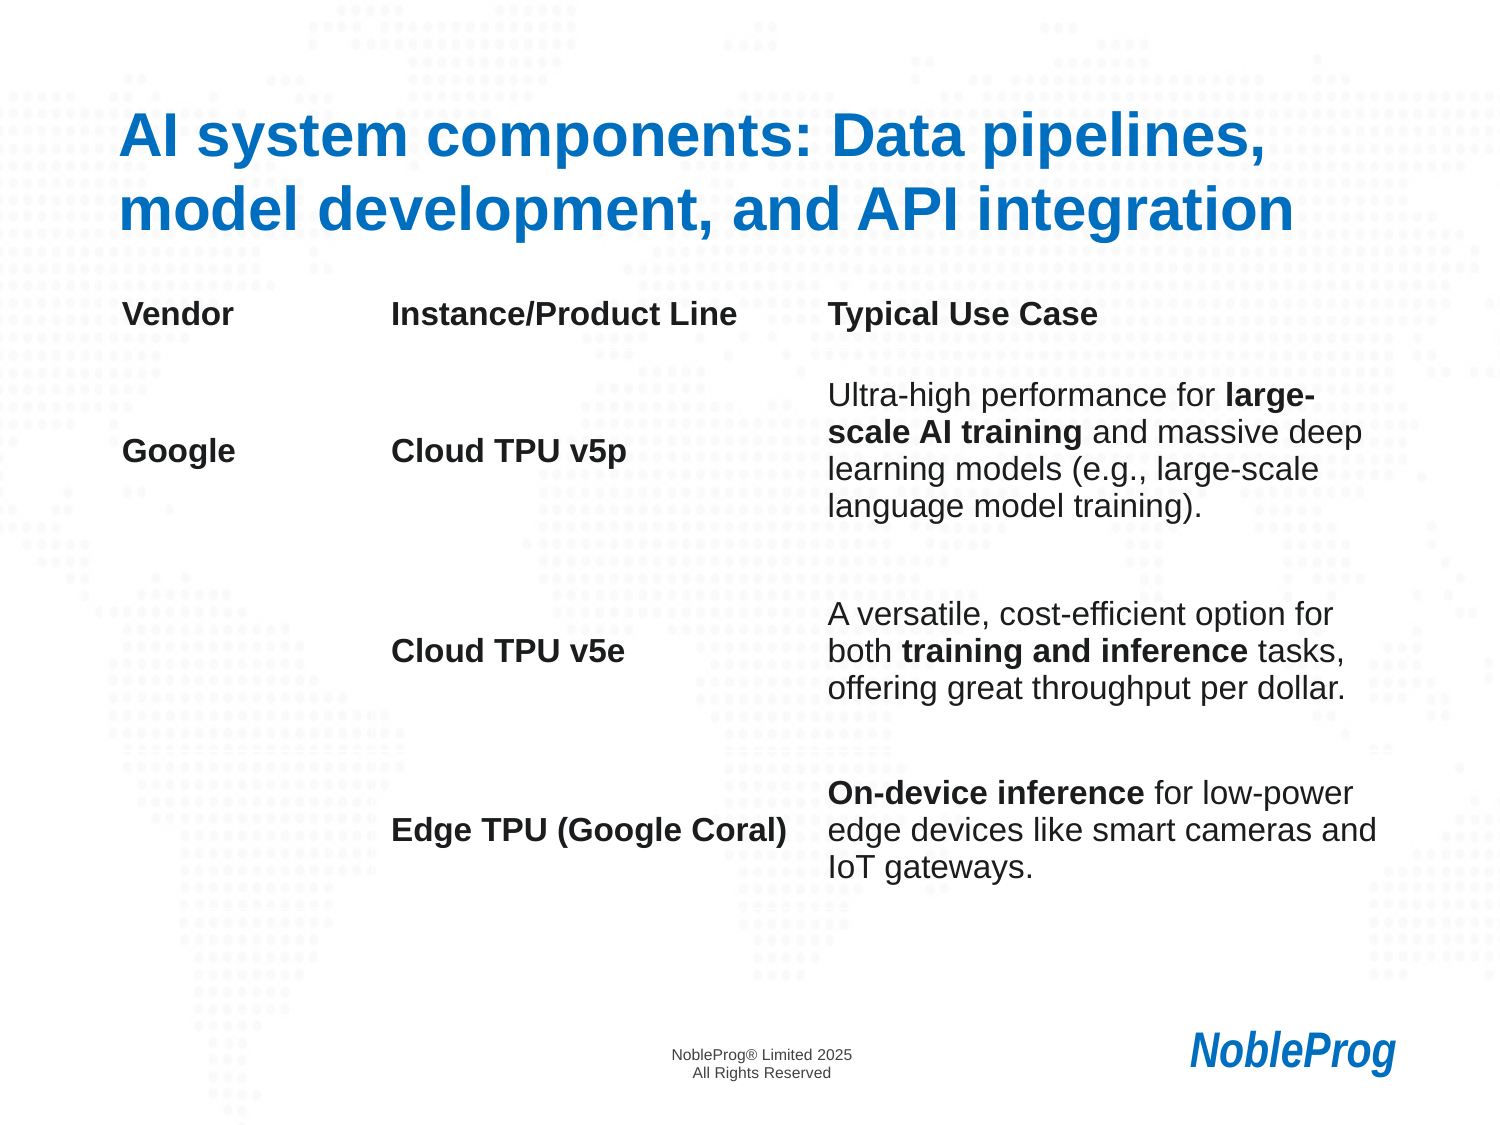

# AI system components: Data pipelines, model development, and API integration
| Vendor | Instance/Product Line | Typical Use Case |
| --- | --- | --- |
| Google | Cloud TPU v5p | Ultra-high performance for large-scale AI training and massive deep learning models (e.g., large-scale language model training). |
|  | Cloud TPU v5e | A versatile, cost-efficient option for both training and inference tasks, offering great throughput per dollar. |
|  | Edge TPU (Google Coral) | On-device inference for low-power edge devices like smart cameras and IoT gateways. |